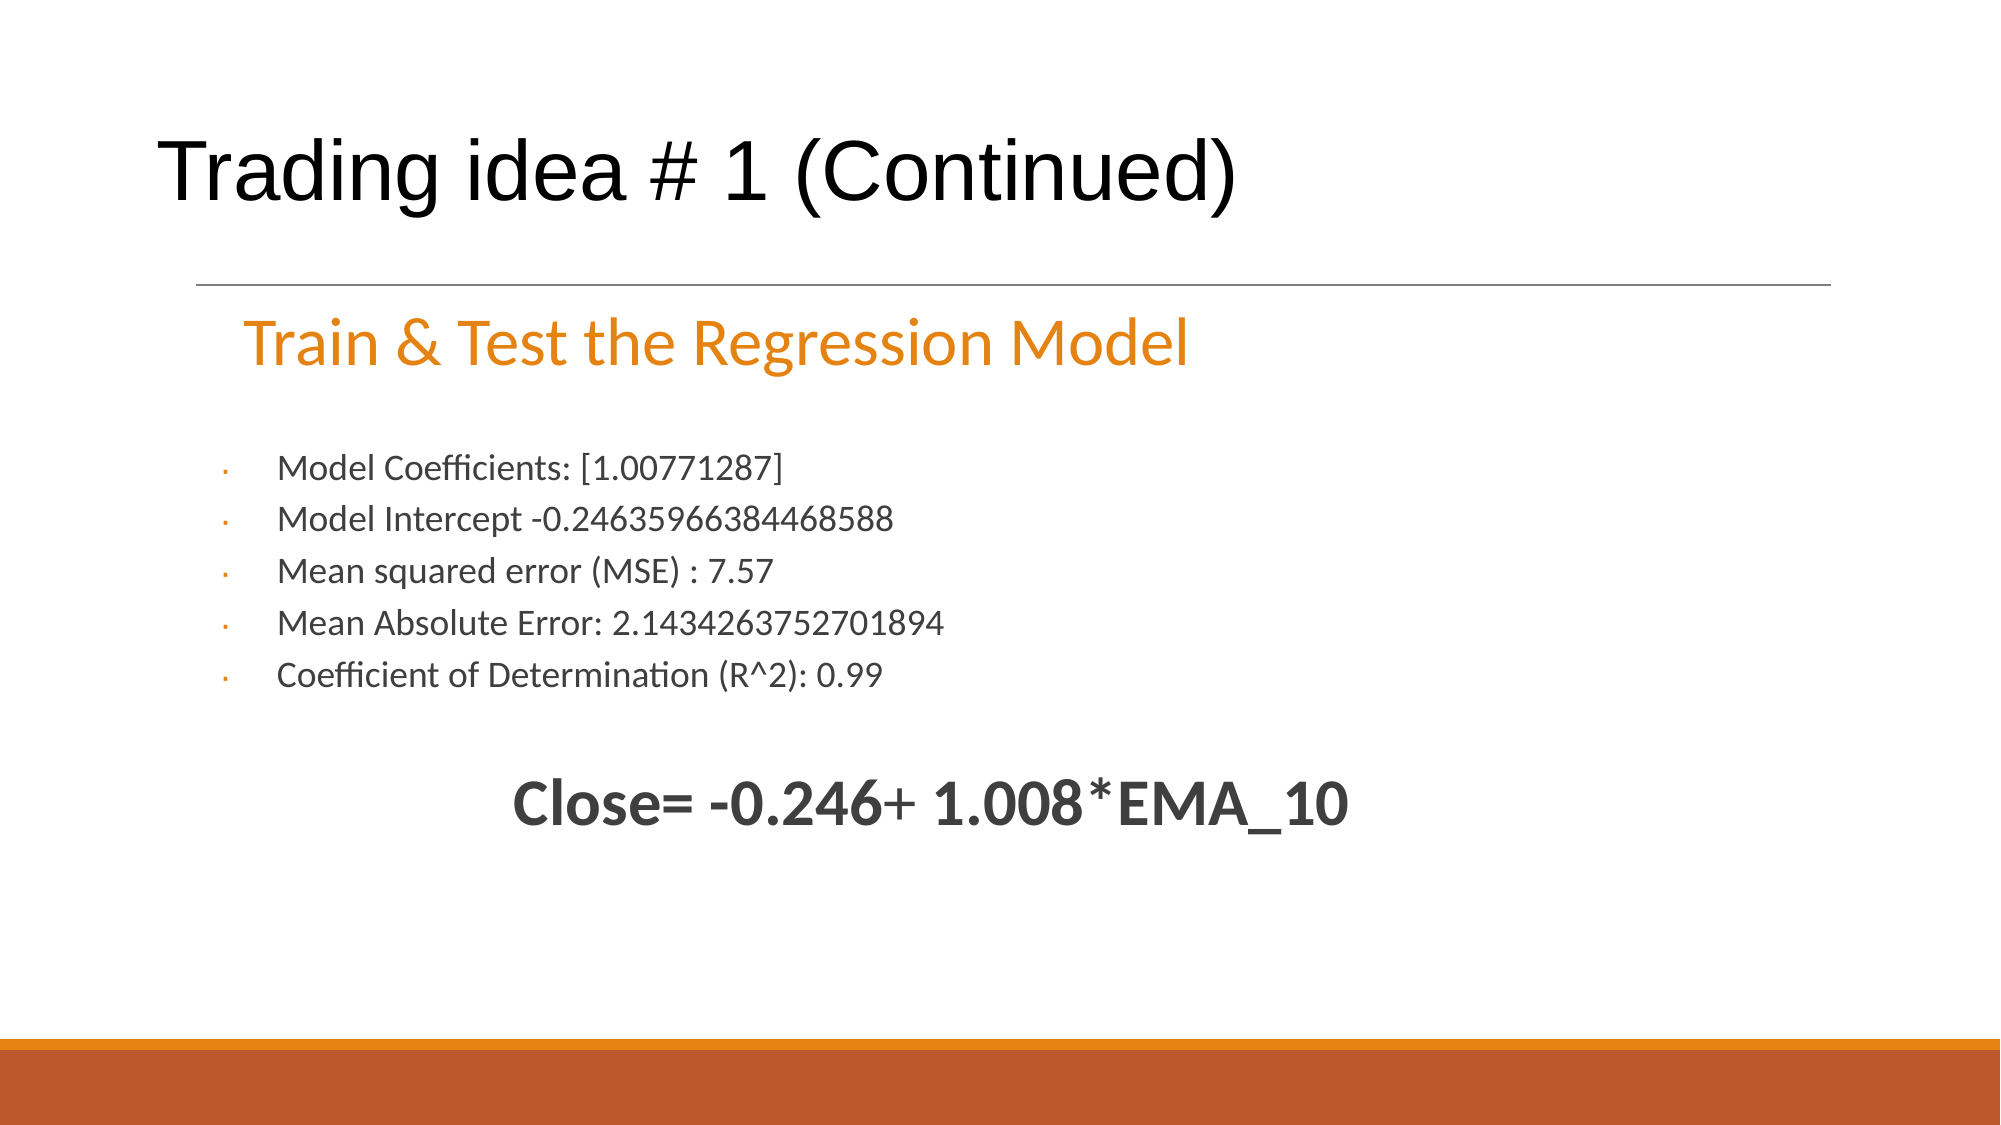

Trading idea # 1 (Continued)

# Train & Test the Regression Model

Model Coefficients: [1.00771287]
Model Intercept -0.24635966384468588
Mean squared error (MSE) : 7.57
Mean Absolute Error: 2.1434263752701894
Coefficient of Determination (R^2): 0.99

                       Close= -0.246+ 1.008*EMA_10